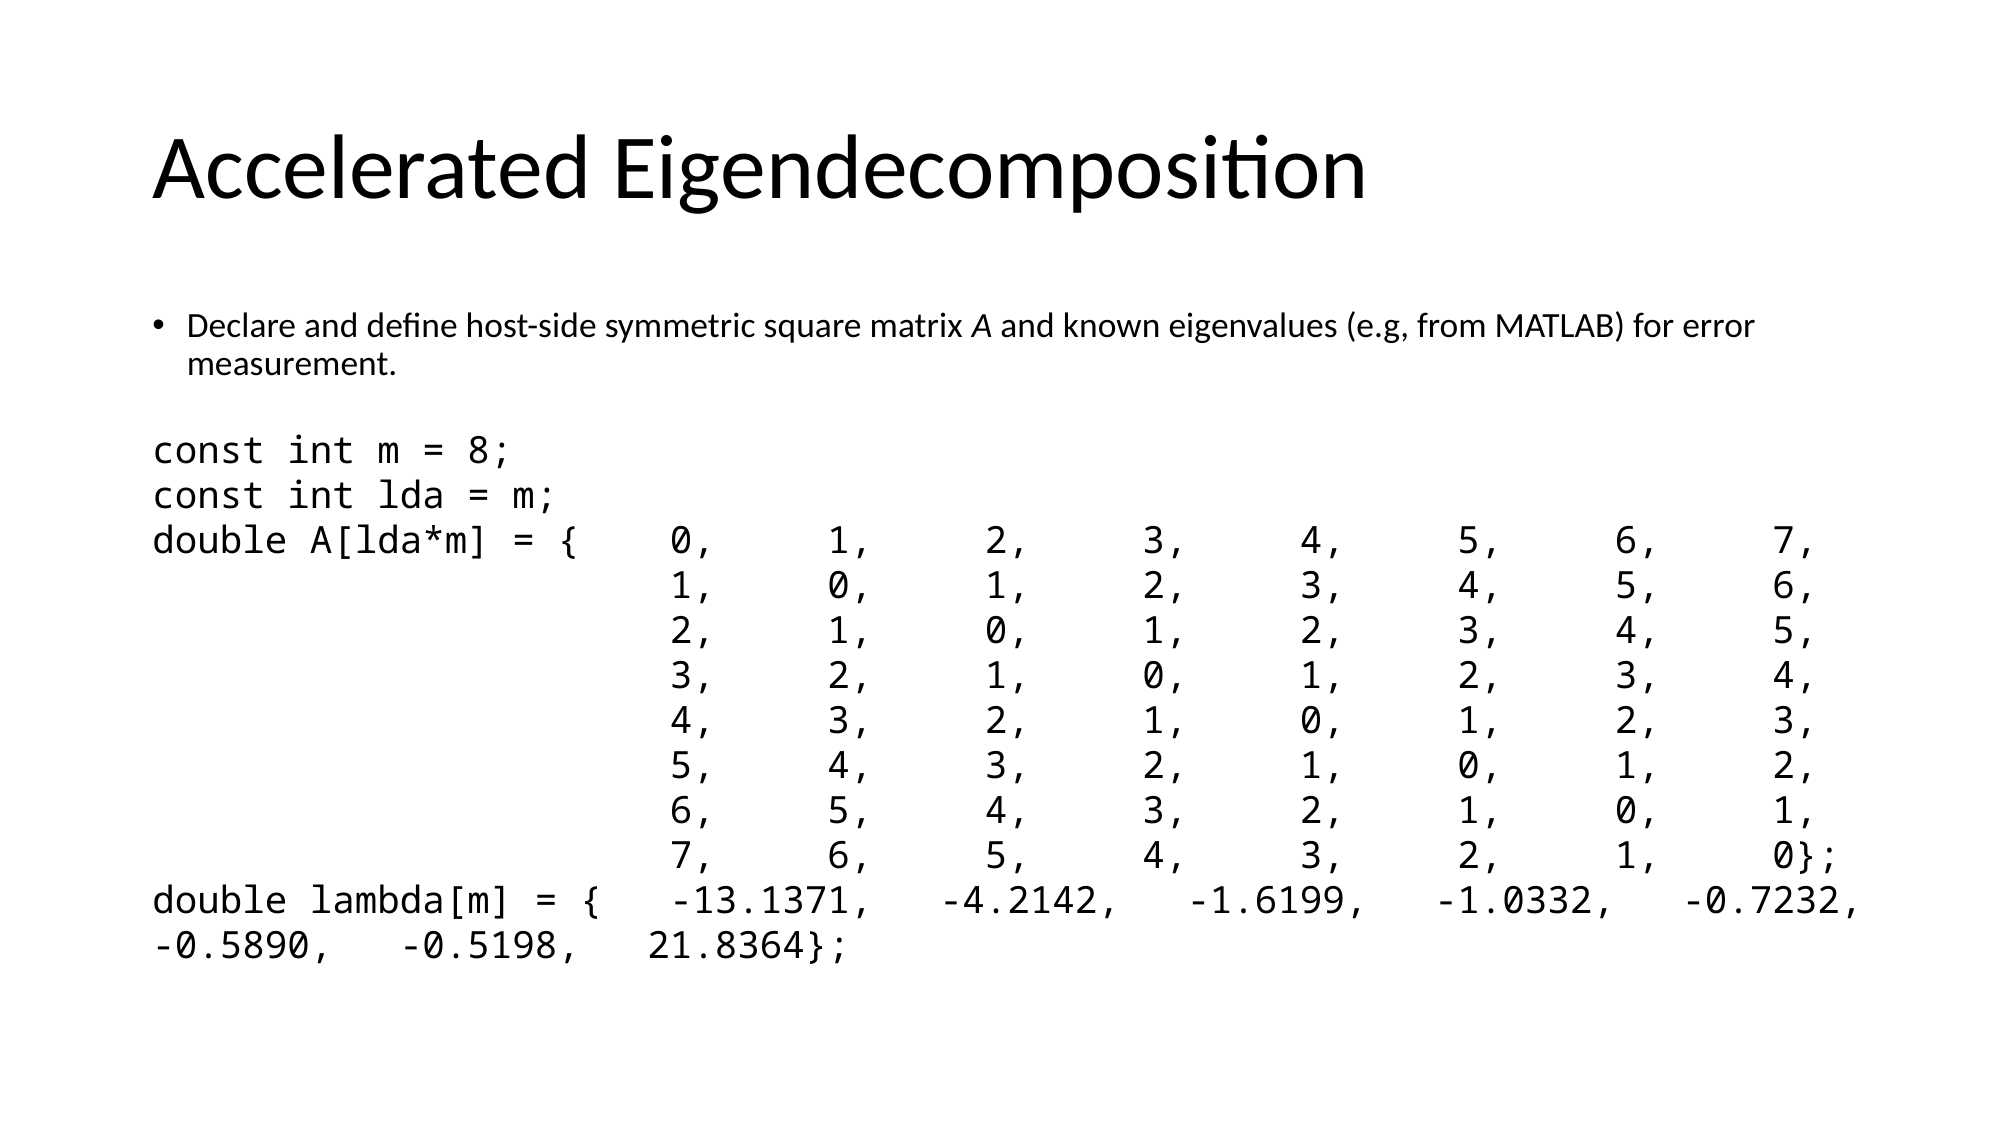

# Accelerated Eigendecomposition
Declare and define host-side symmetric square matrix A and known eigenvalues (e.g, from MATLAB) for error measurement.
const int m = 8;
const int lda = m;
double A[lda*m] = {    0,     1,     2,     3,     4,     5,     6,     7,
                       1,     0,     1,     2,     3,     4,     5,     6,
                       2,     1,     0,     1,     2,     3,     4,     5,
                       3,     2,     1,     0,     1,     2,     3,     4,
                       4,     3,     2,     1,     0,     1,     2,     3,
                       5,     4,     3,     2,     1,     0,     1,     2,
                       6,     5,     4,     3,     2,     1,     0,     1,
                       7,     6,     5,     4,     3,     2,     1,     0};
double lambda[m] = {   -13.1371,   -4.2142,   -1.6199,   -1.0332,   -0.7232,   -0.5890,   -0.5198,   21.8364};